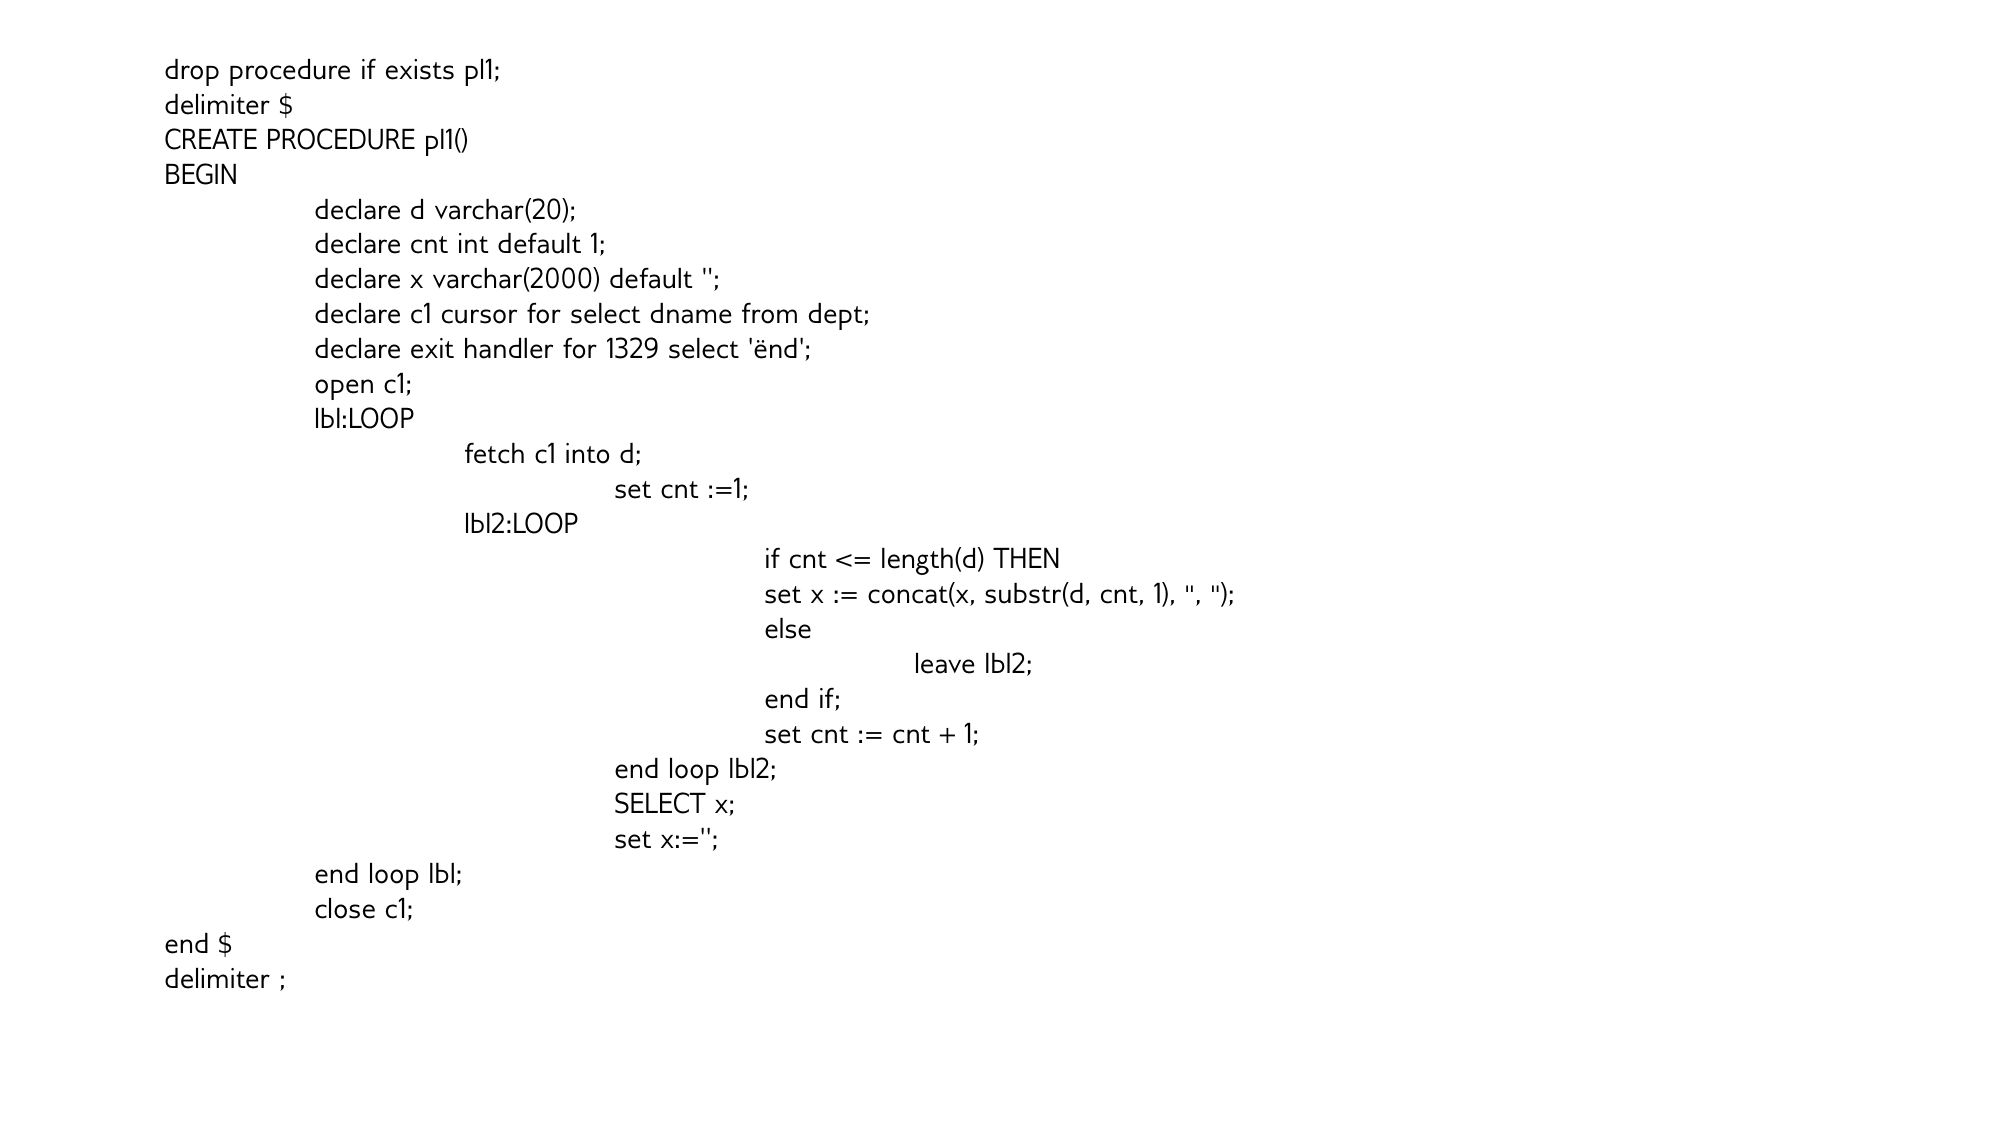

drop procedure if exists pl1;
delimiter $
CREATE PROCEDURE pl1()
BEGIN
	declare d varchar(20);
	declare cnt int default 1;
	declare x varchar(2000) default '';
	declare c1 cursor for select dname from dept;
	declare exit handler for 1329 select 'ënd';
	open c1;
	lbl:LOOP
		fetch c1 into d;
			set cnt :=1;
	    	lbl2:LOOP
				if cnt <= length(d) THEN
			    	set x := concat(x, substr(d, cnt, 1), ", ");
				else
					leave lbl2;
				end if;
				set cnt := cnt + 1;
			end loop lbl2;
			SELECT x;
			set x:='';
	end loop lbl;
	close c1;
end $
delimiter ;